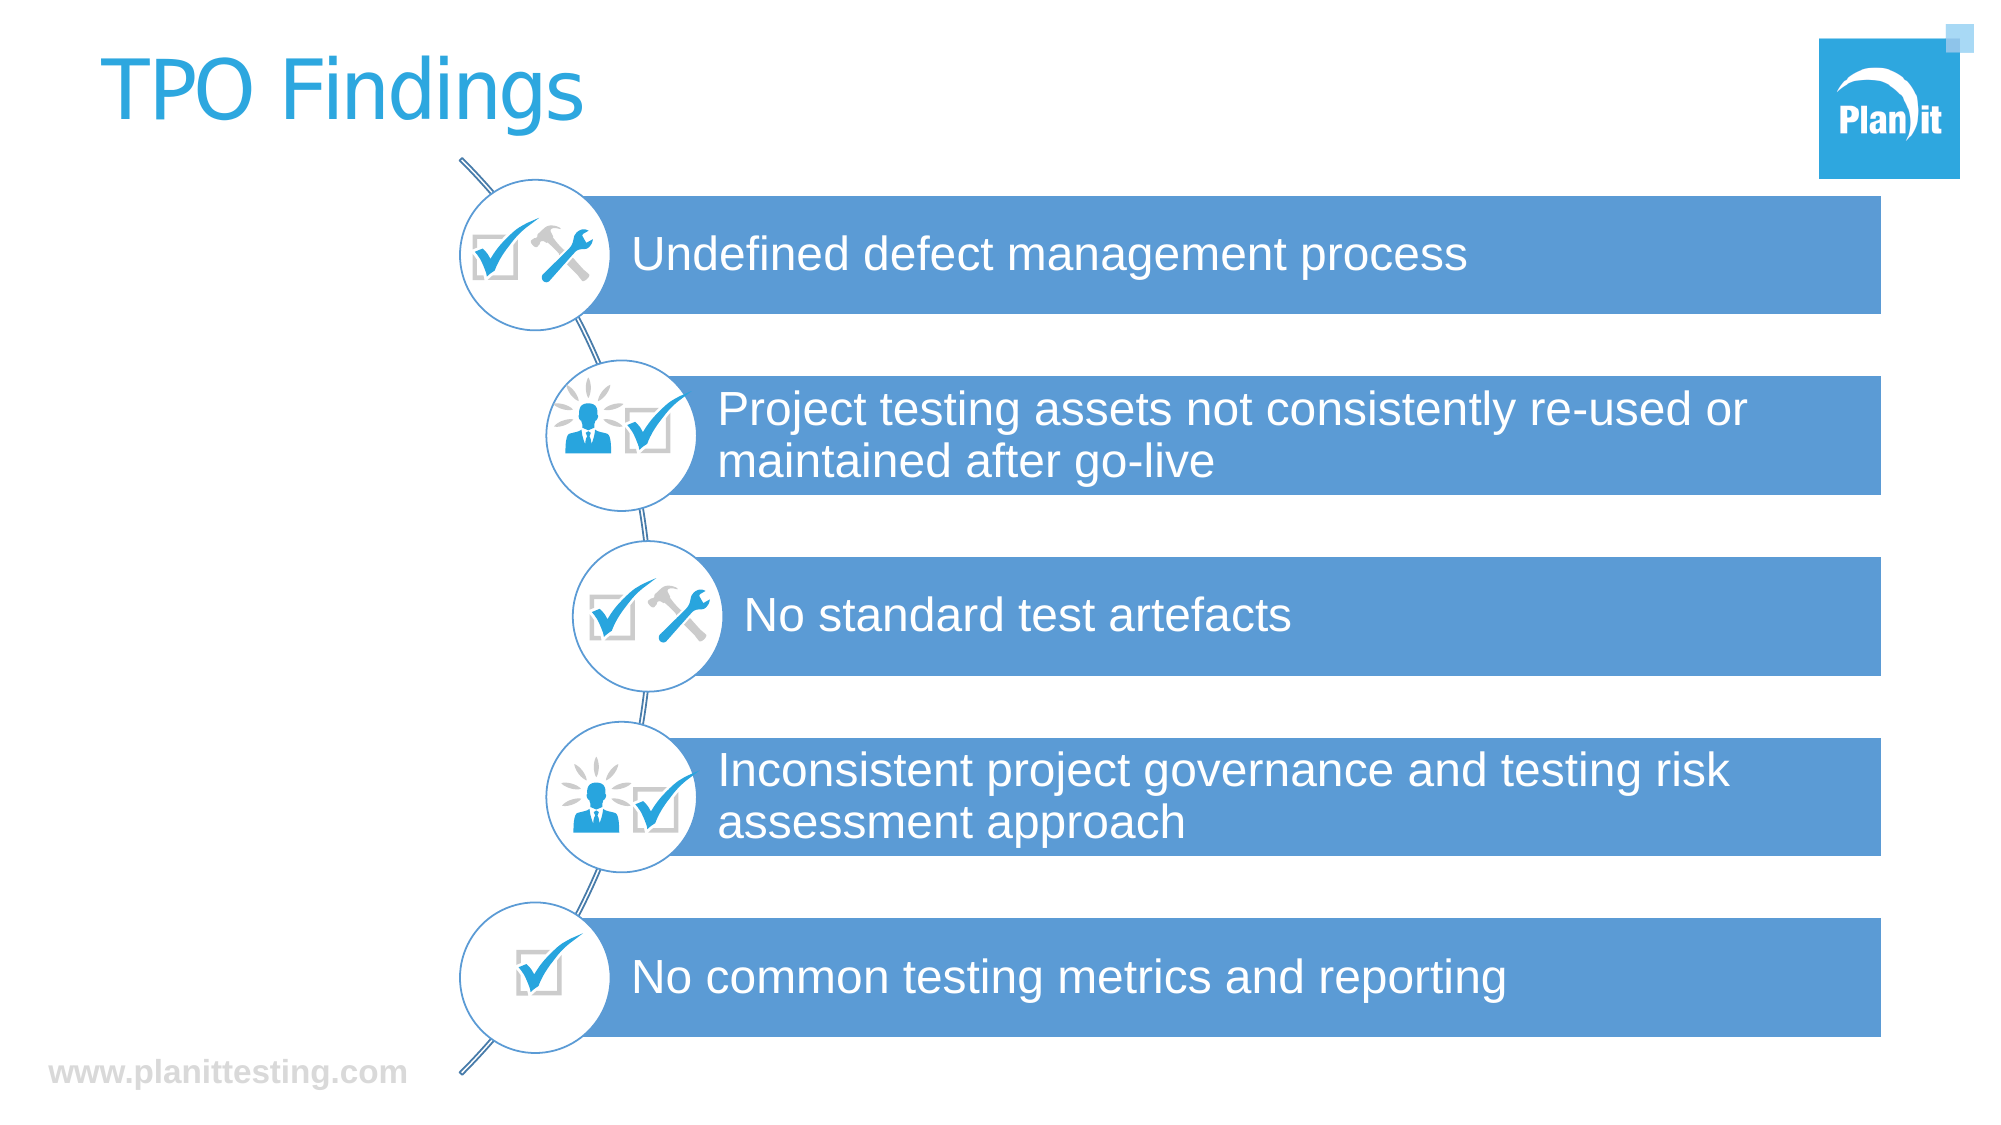

# TPO Findings
Undefined defect management process
Project testing assets not consistently re-used or maintained after go-live
No standard test artefacts
Inconsistent project governance and testing risk assessment approach
No common testing metrics and reporting